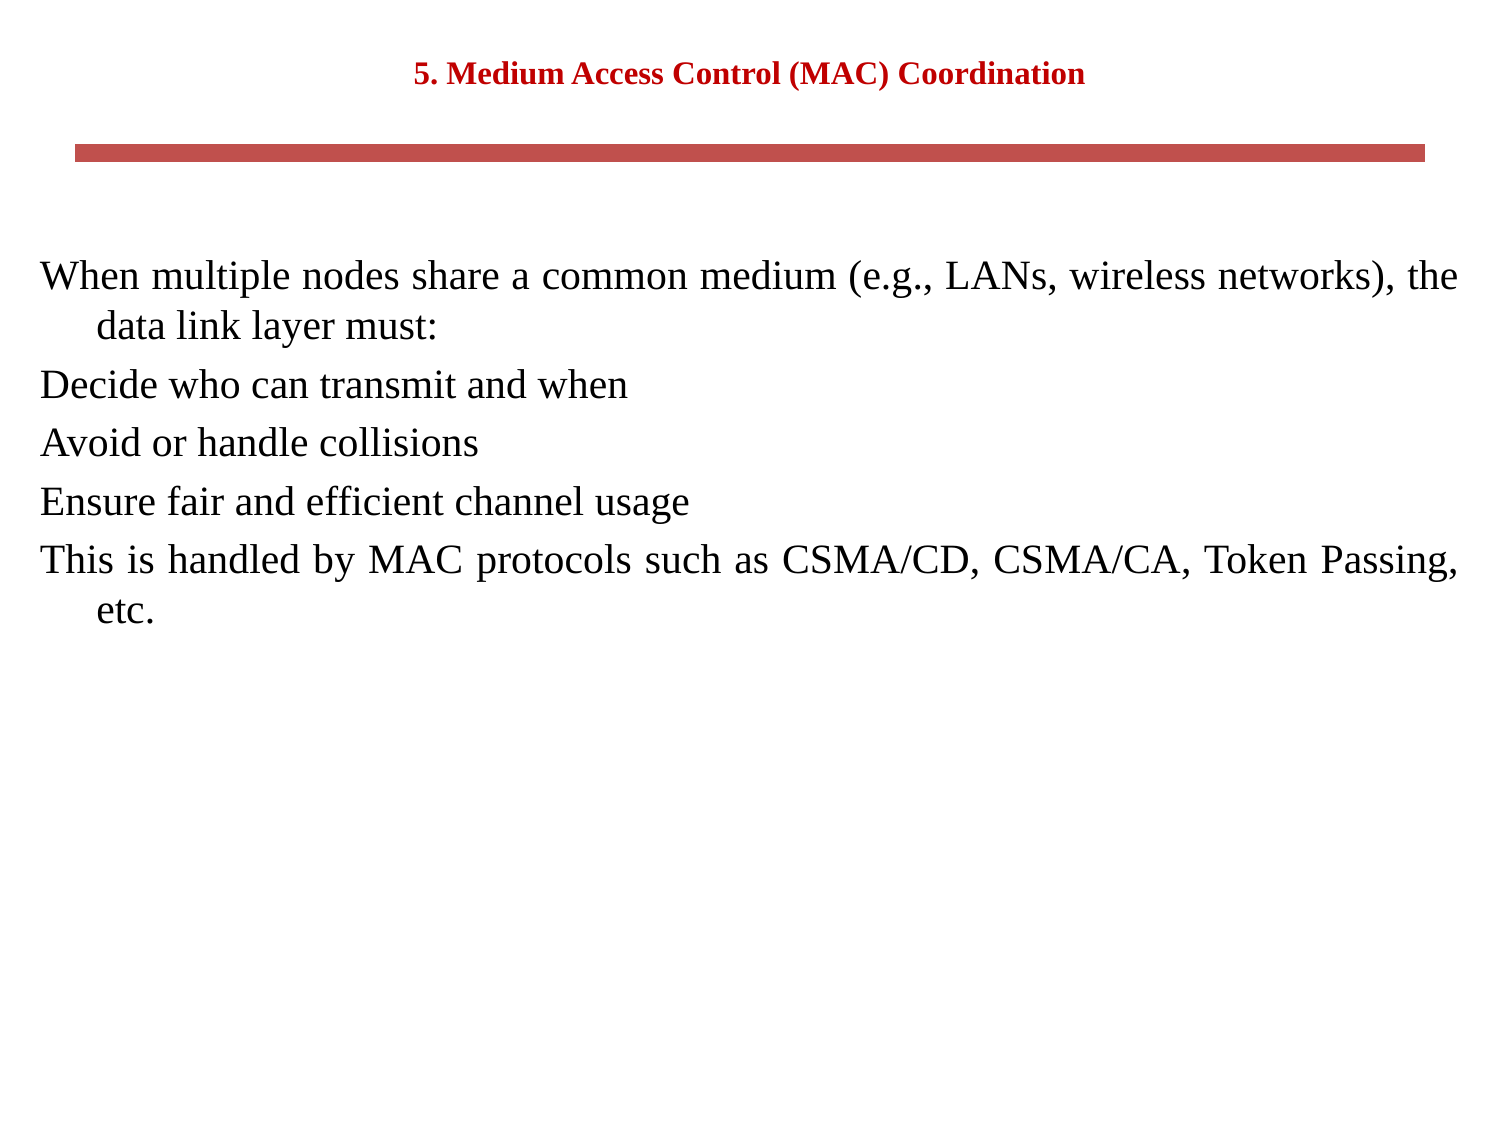

# 5. Medium Access Control (MAC) Coordination

When multiple nodes share a common medium (e.g., LANs, wireless networks), the data link layer must:
Decide who can transmit and when
Avoid or handle collisions
Ensure fair and efficient channel usage
This is handled by MAC protocols such as CSMA/CD, CSMA/CA, Token Passing, etc.